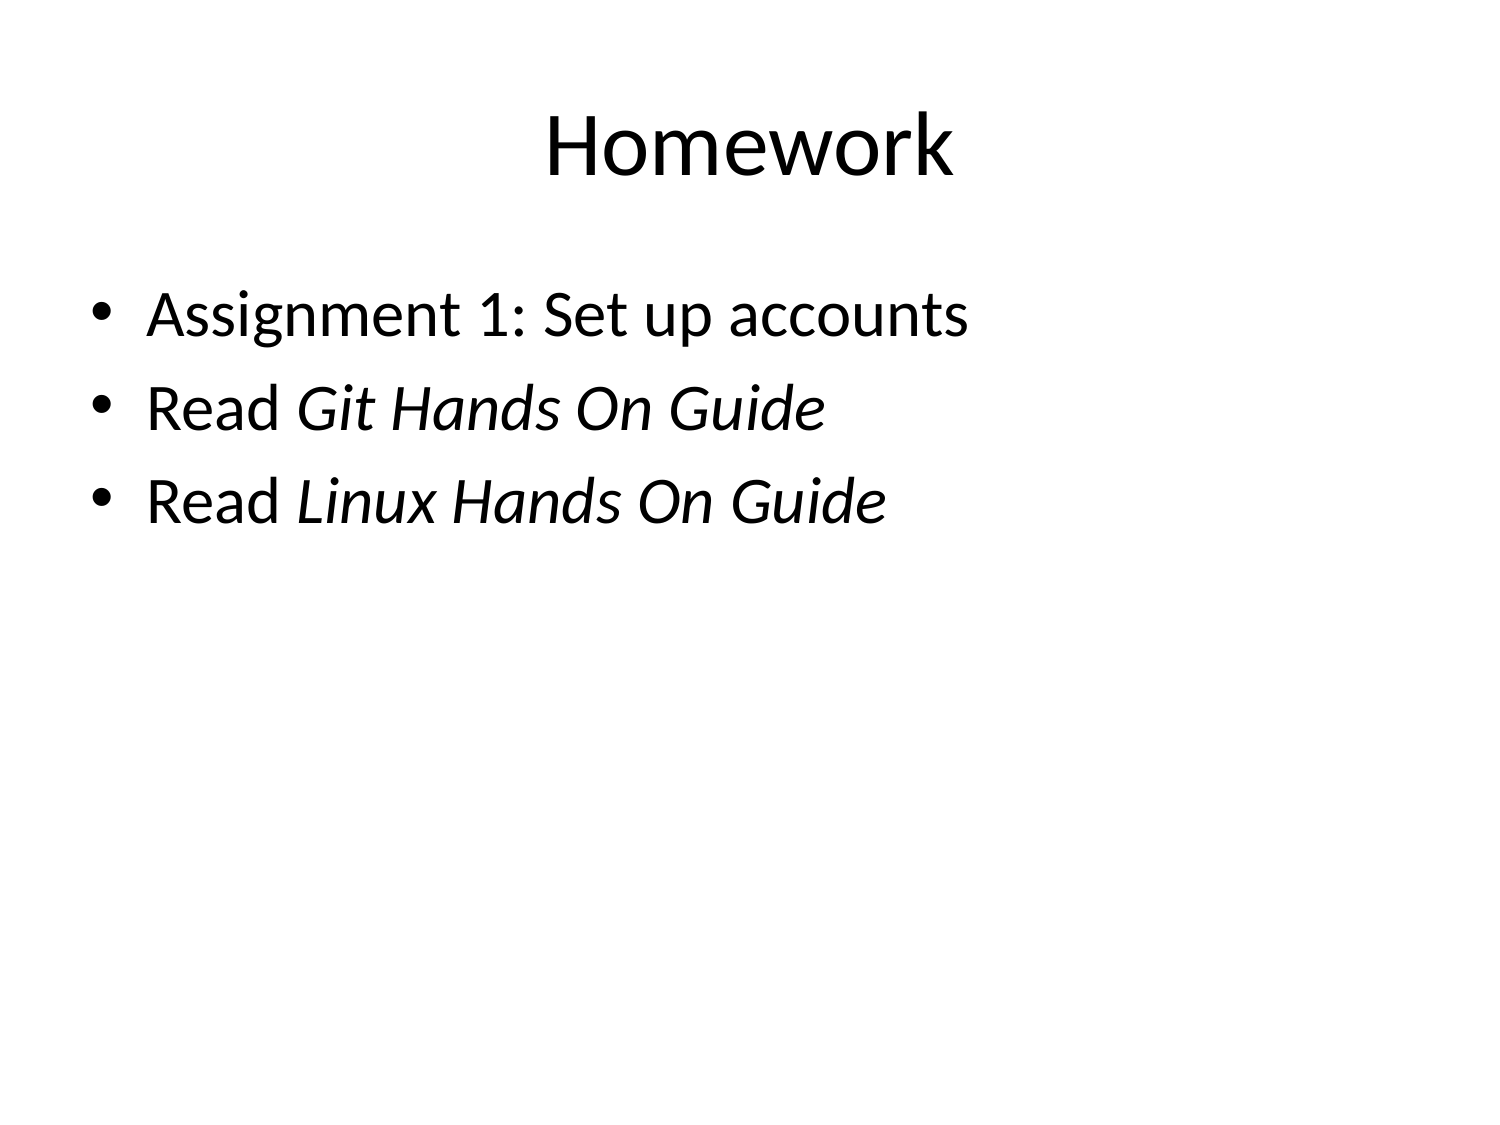

# Homework
Assignment 1: Set up accounts
Read Git Hands On Guide
Read Linux Hands On Guide